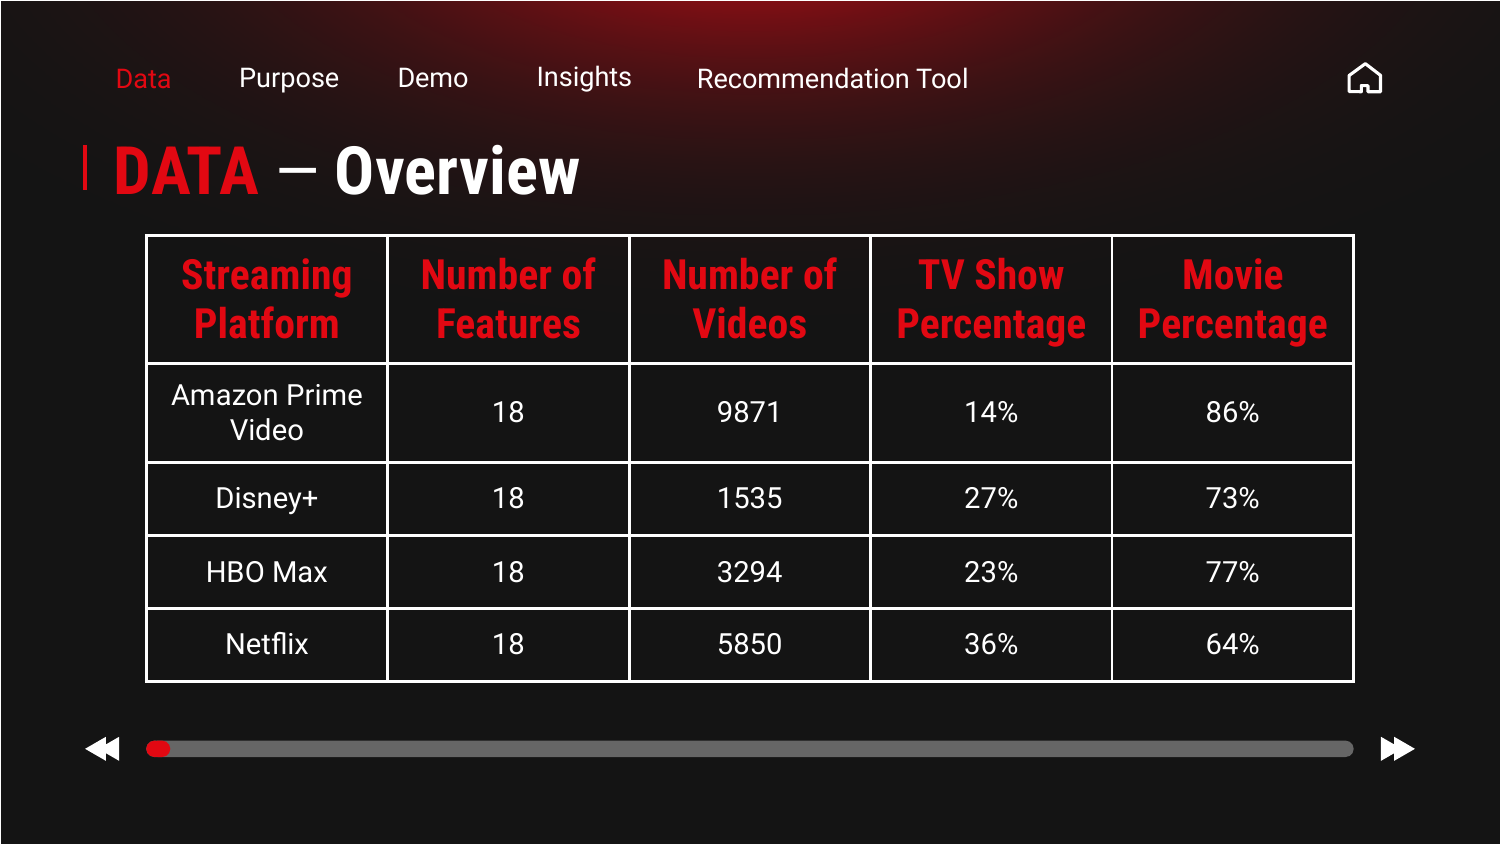

Insights
Demo
Purpose
Data
Recommendation Tool

# DATA — Overview
| Streaming Platform | Number of Features | Number of Videos | TV Show Percentage | Movie Percentage |
| --- | --- | --- | --- | --- |
| Amazon Prime Video | 18 | 9871 | 14% | 86% |
| Disney+ | 18 | 1535 | 27% | 73% |
| HBO Max | 18 | 3294 | 23% | 77% |
| Netflix | 18 | 5850 | 36% | 64% |